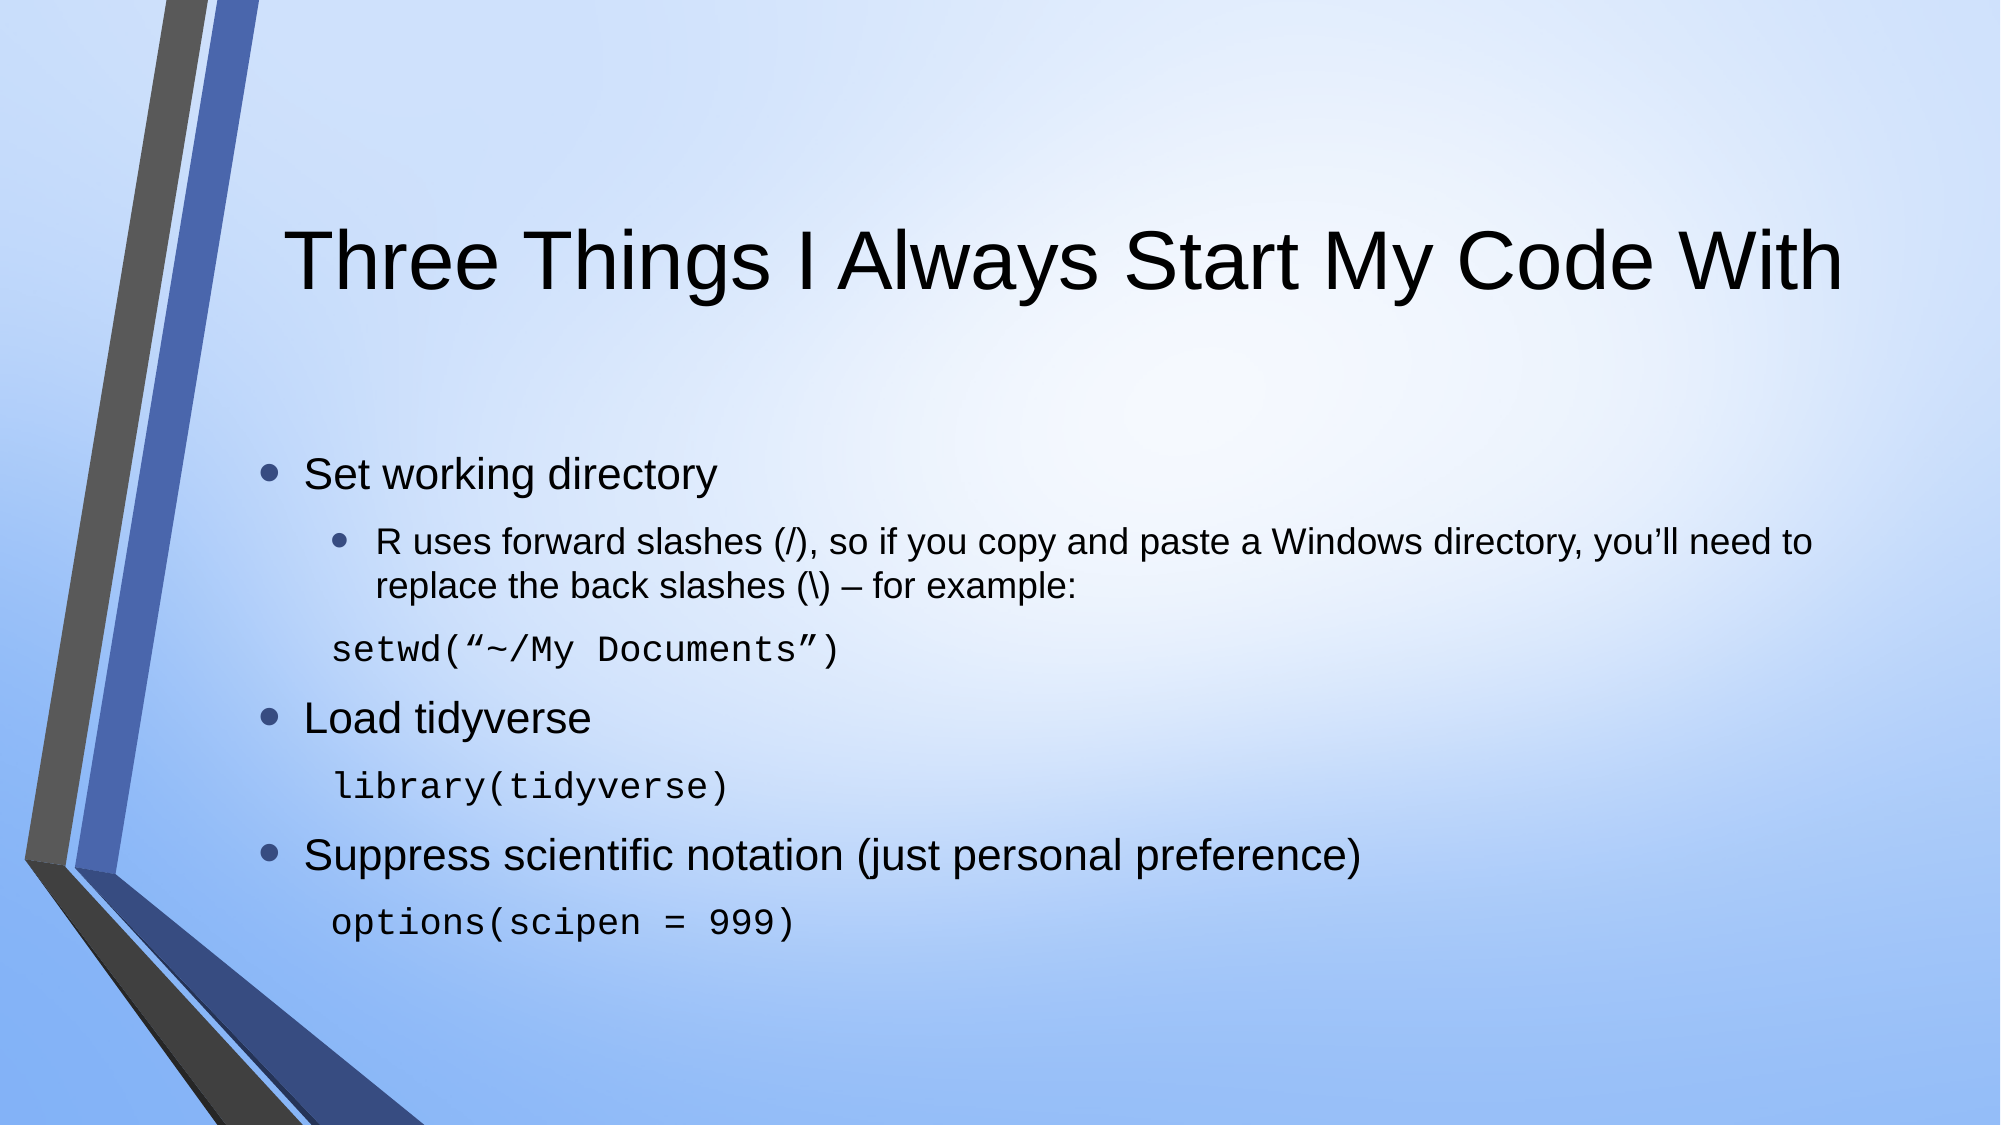

# Three Things I Always Start My Code With
Set working directory
R uses forward slashes (/), so if you copy and paste a Windows directory, you’ll need to replace the back slashes (\) – for example:
setwd(“~/My Documents”)
Load tidyverse
library(tidyverse)
Suppress scientific notation (just personal preference)
options(scipen = 999)